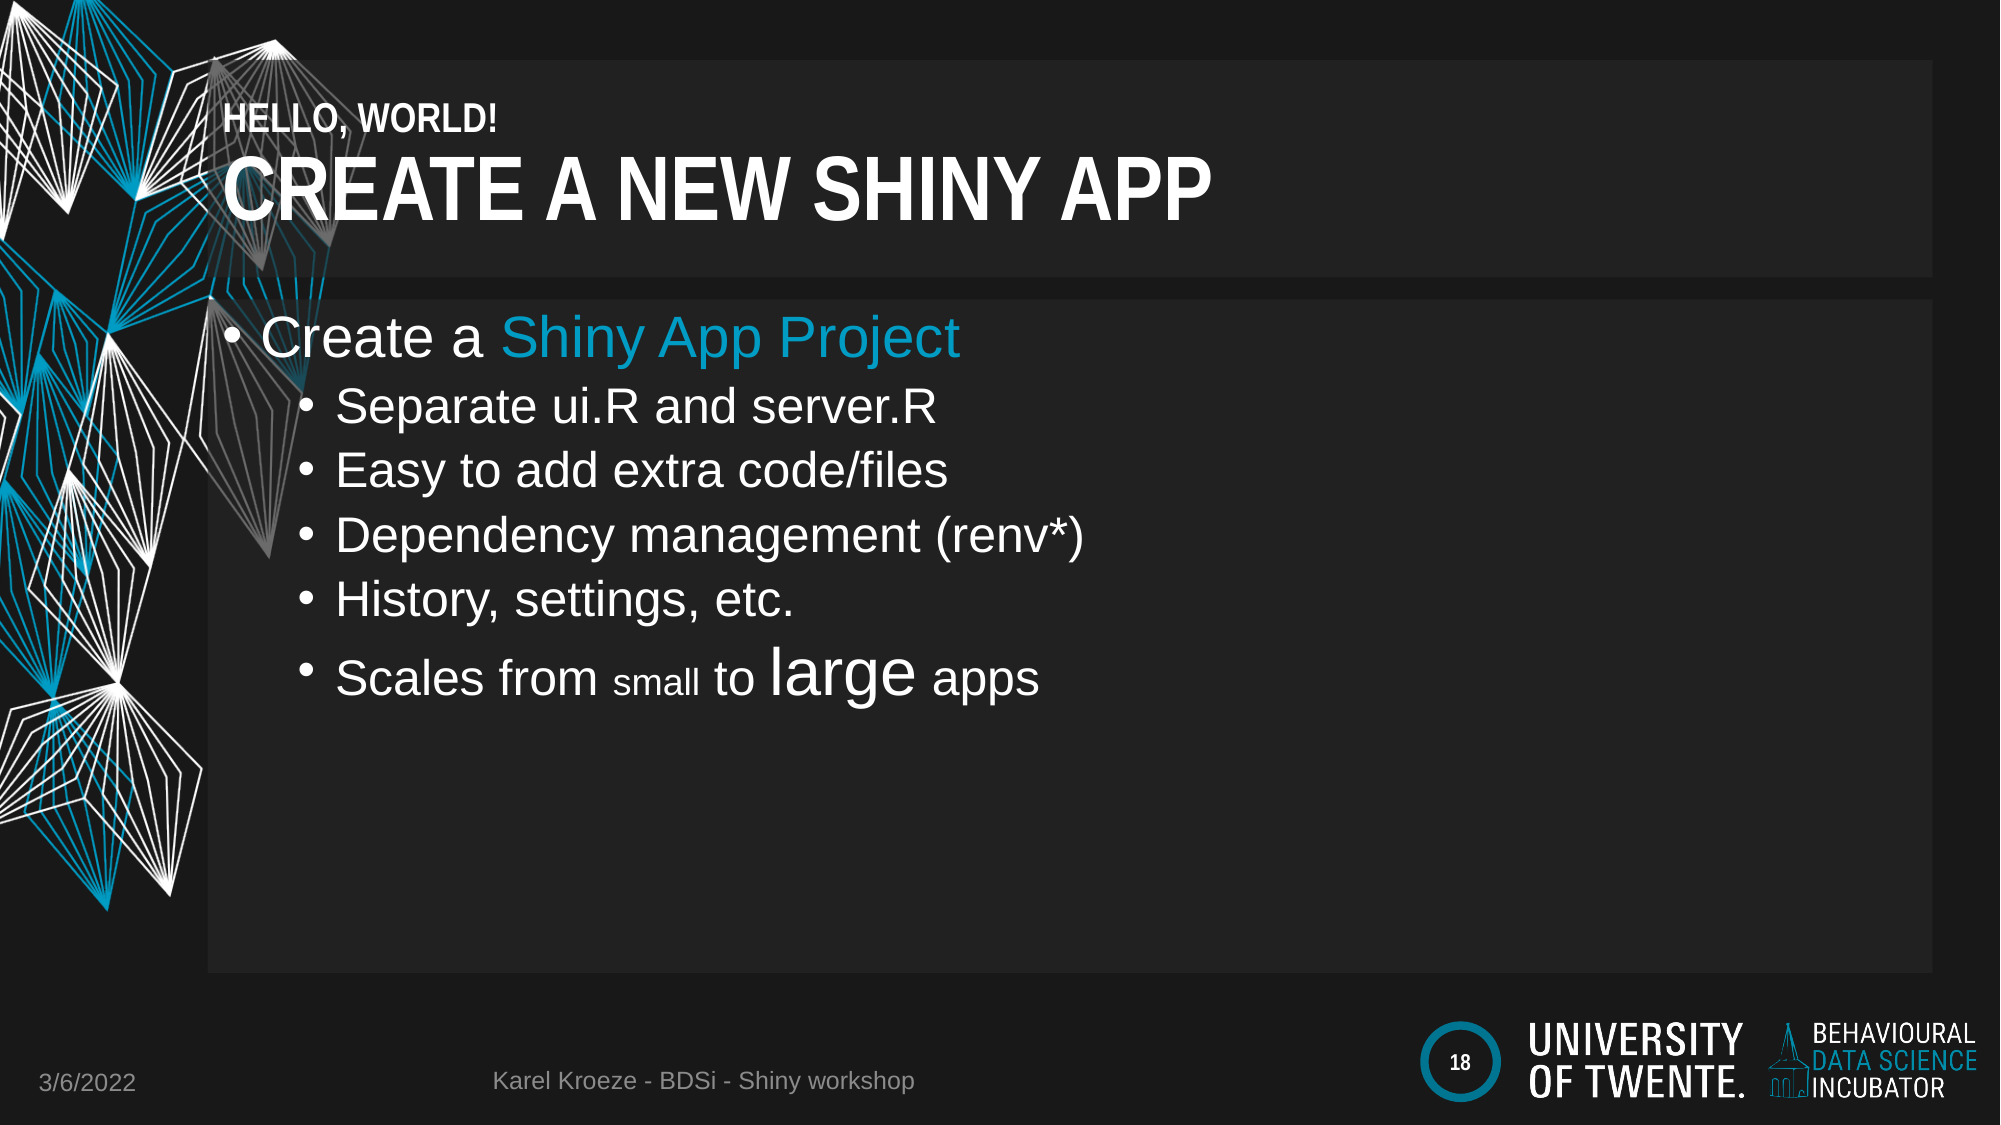

# Hello, world! Create a new shiny app
Create a Shiny App Project
Separate ui.R and server.R
Easy to add extra code/files
Dependency management (renv*)
History, settings, etc.
Scales from small to large apps

Karel Kroeze - BDSi - Shiny workshop
3/6/2022